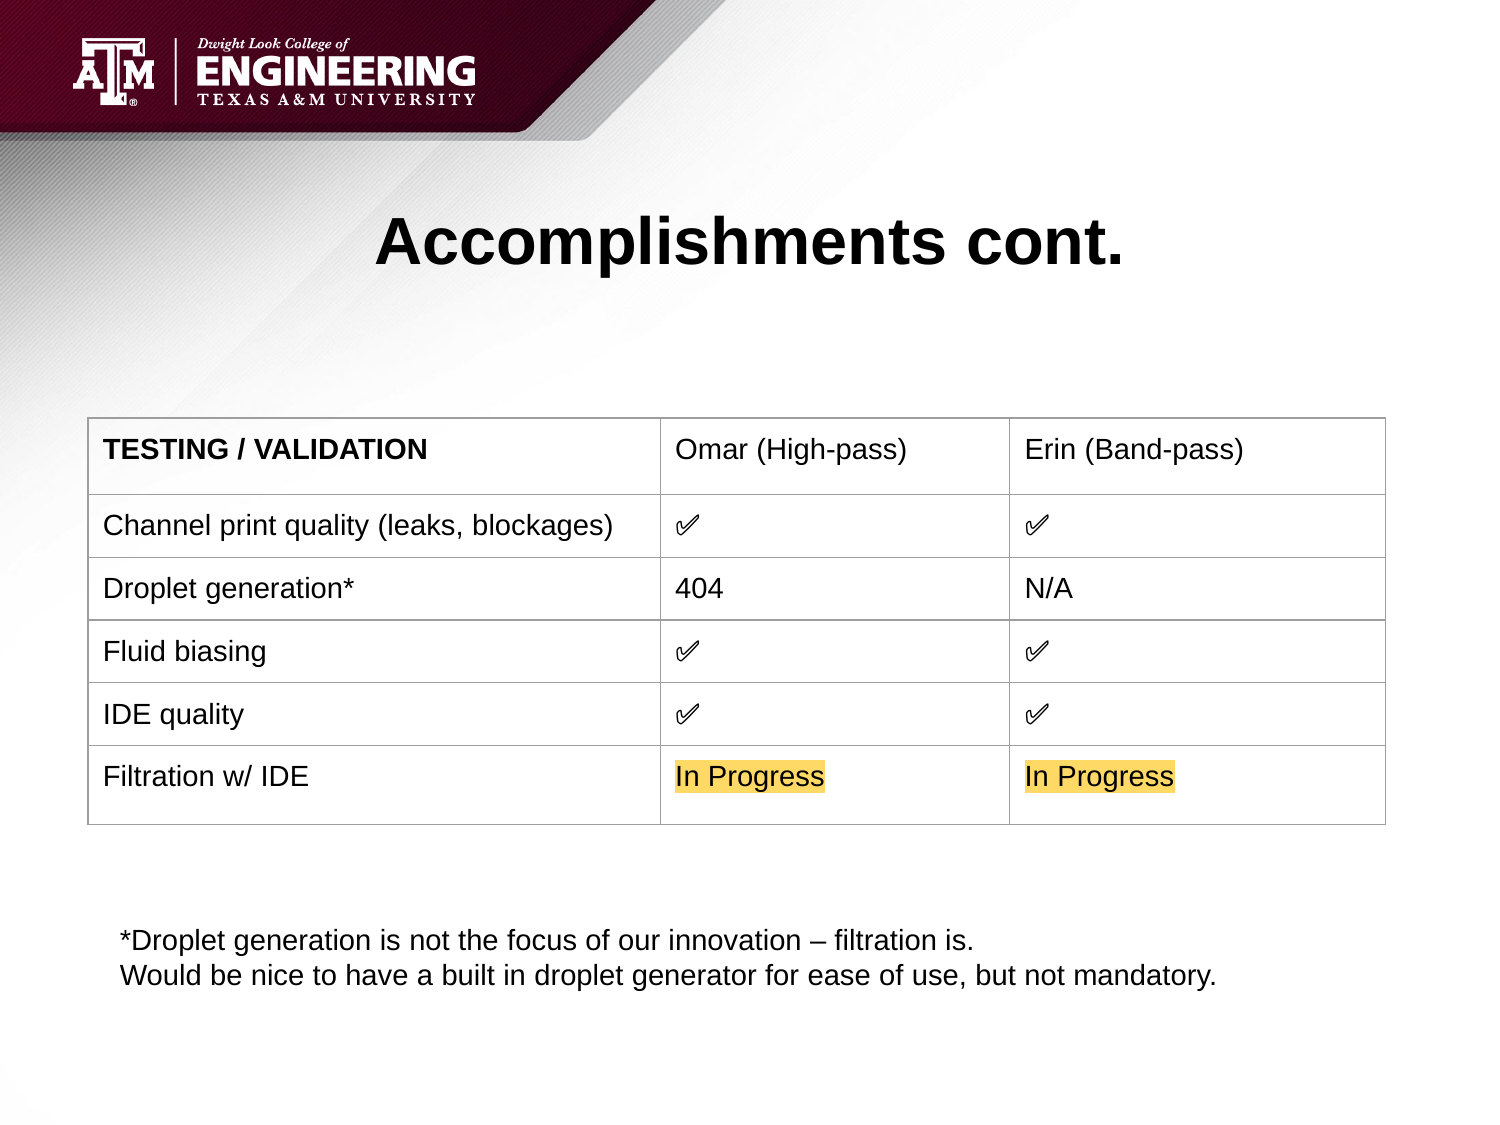

# Accomplishments cont.
| TESTING / VALIDATION | Omar (High-pass) | Erin (Band-pass) |
| --- | --- | --- |
| Channel print quality (leaks, blockages) | ✅ | ✅ |
| Droplet generation\* | 404 | N/A |
| Fluid biasing | ✅ | ✅ |
| IDE quality | ✅ | ✅ |
| Filtration w/ IDE | In Progress | In Progress |
*Droplet generation is not the focus of our innovation – filtration is.
Would be nice to have a built in droplet generator for ease of use, but not mandatory.